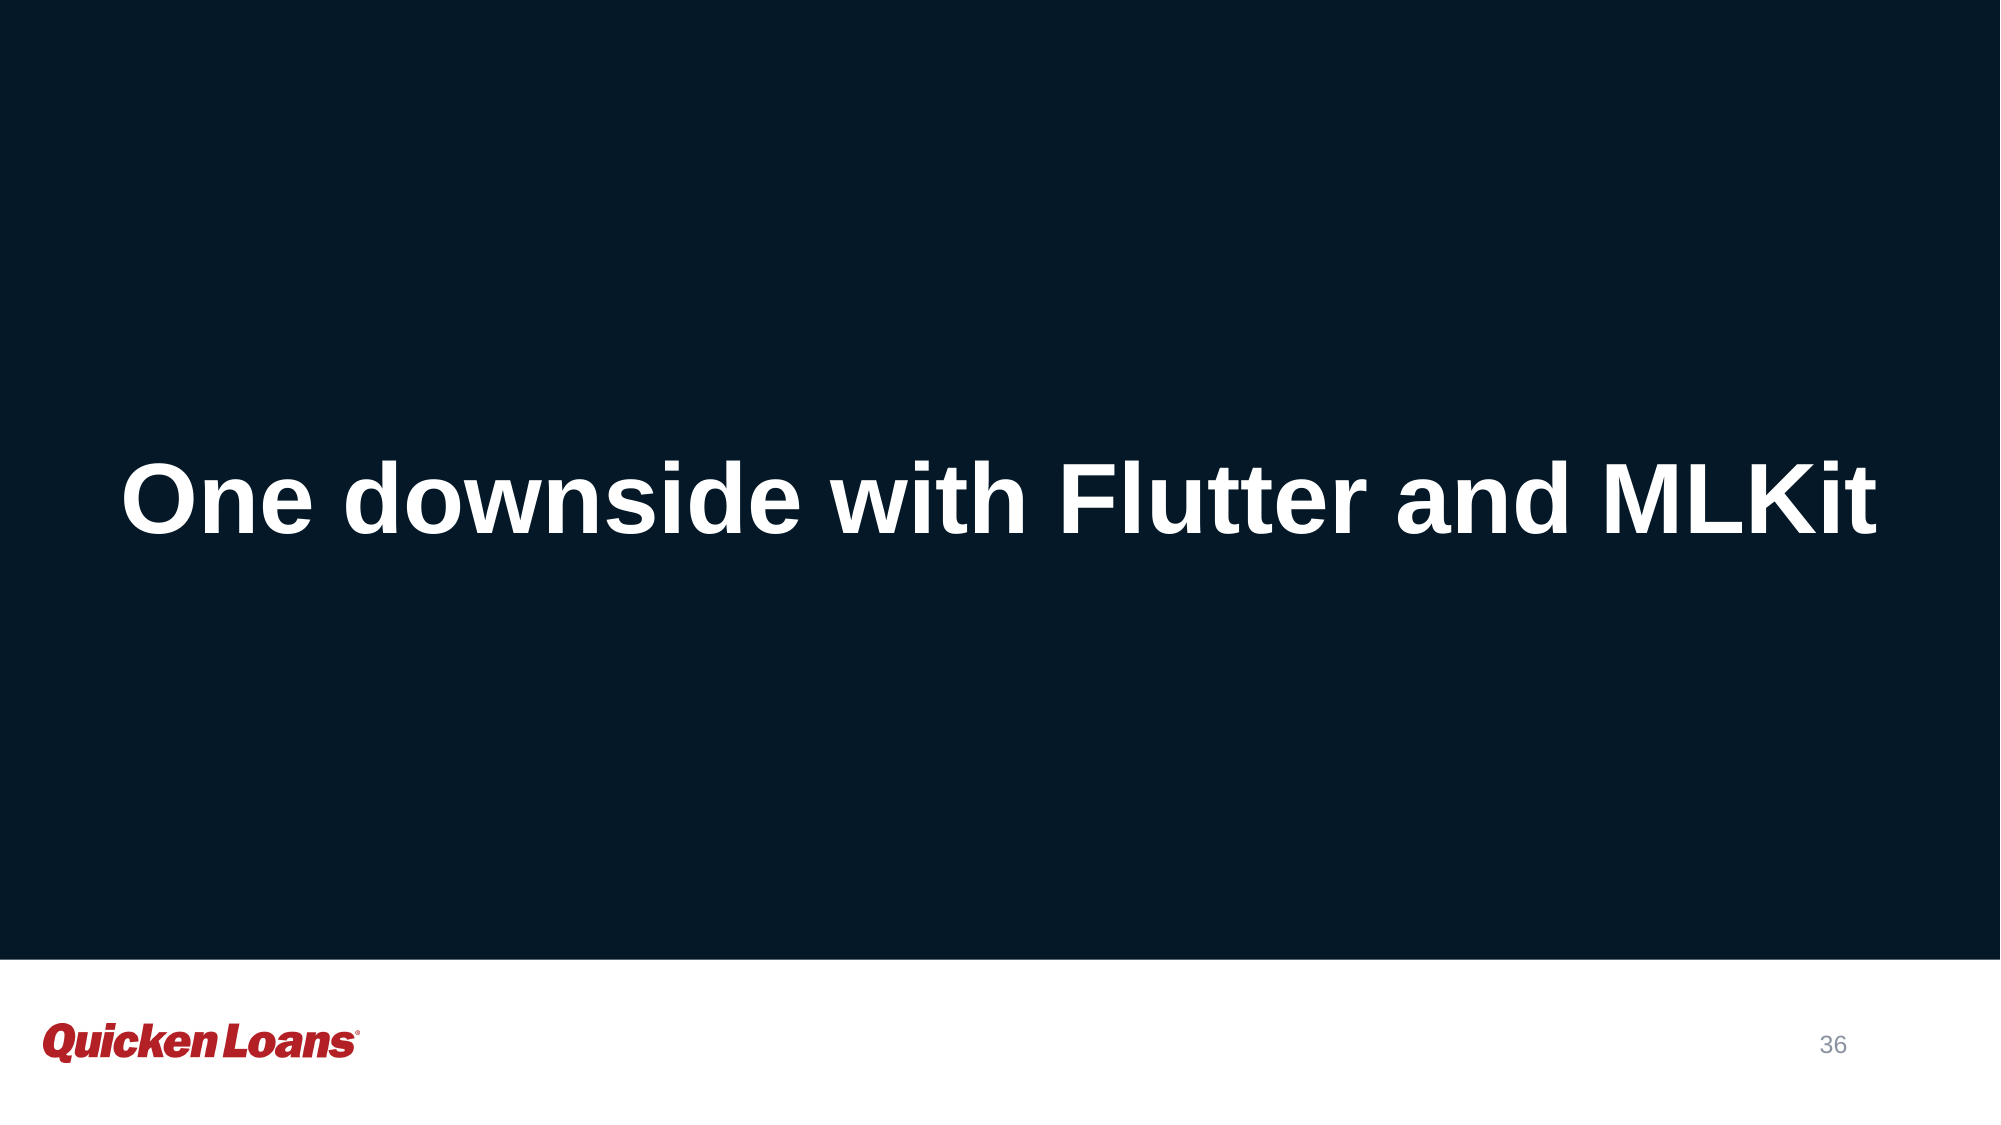

One downside with Flutter and MLKit
36